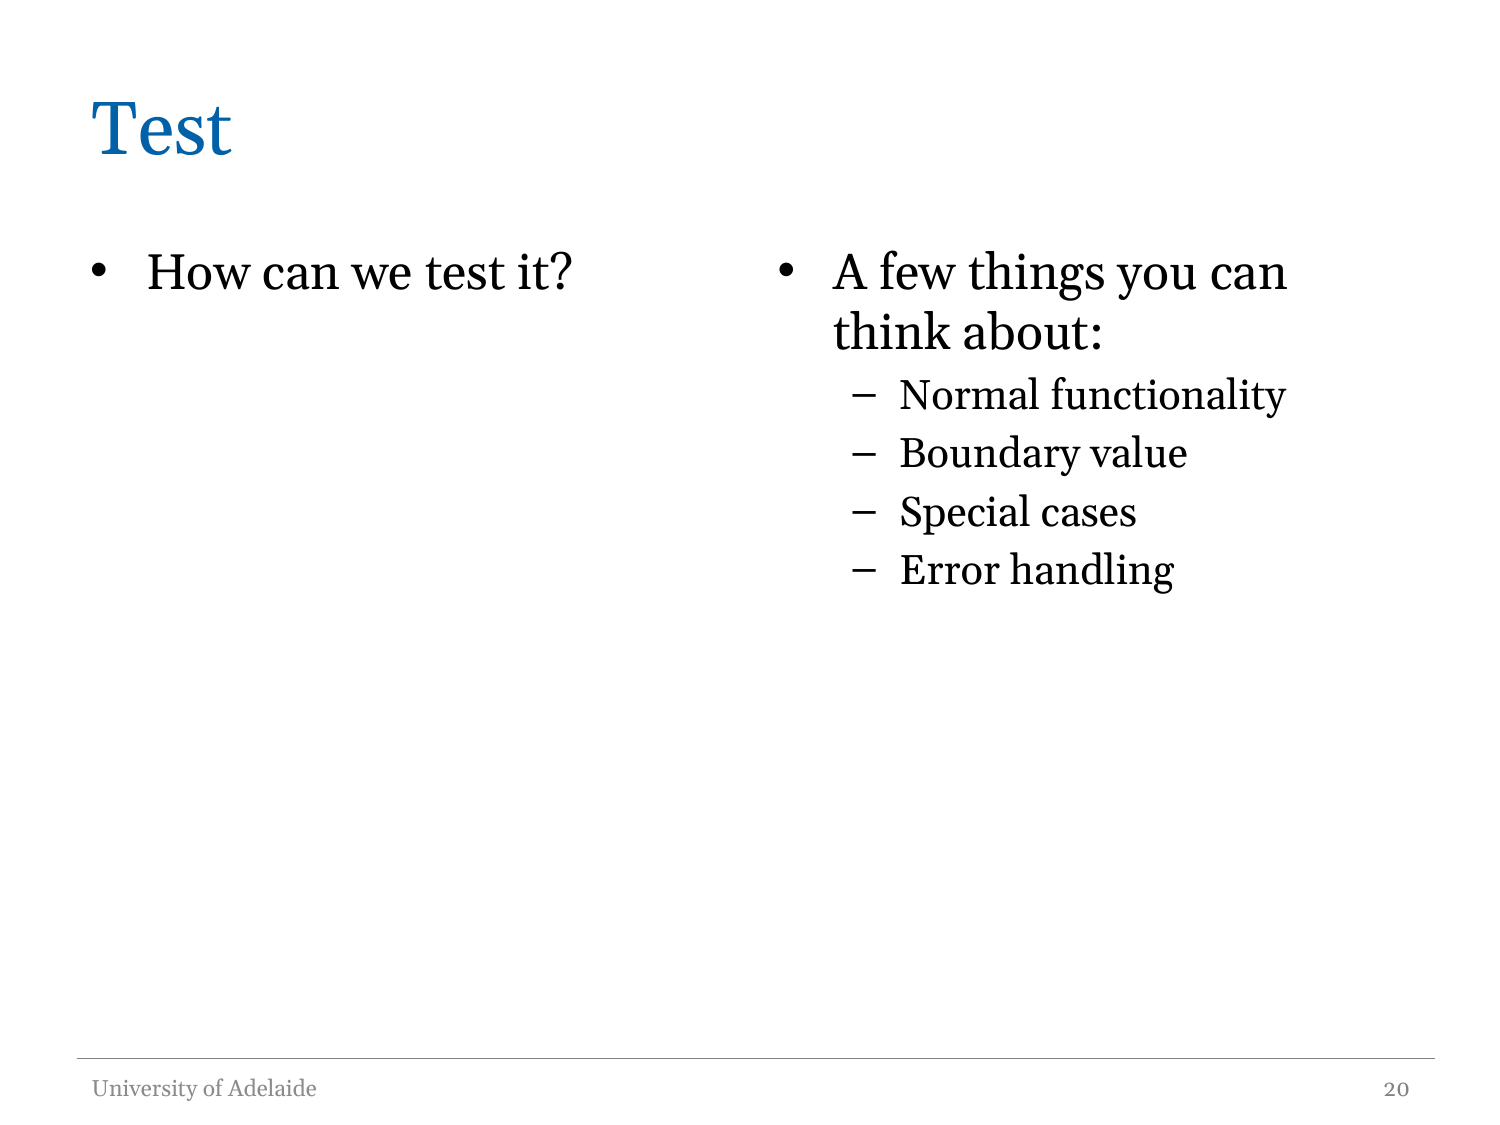

# Test
How can we test it?
A few things you can think about:
Normal functionality
Boundary value
Special cases
Error handling
University of Adelaide
20